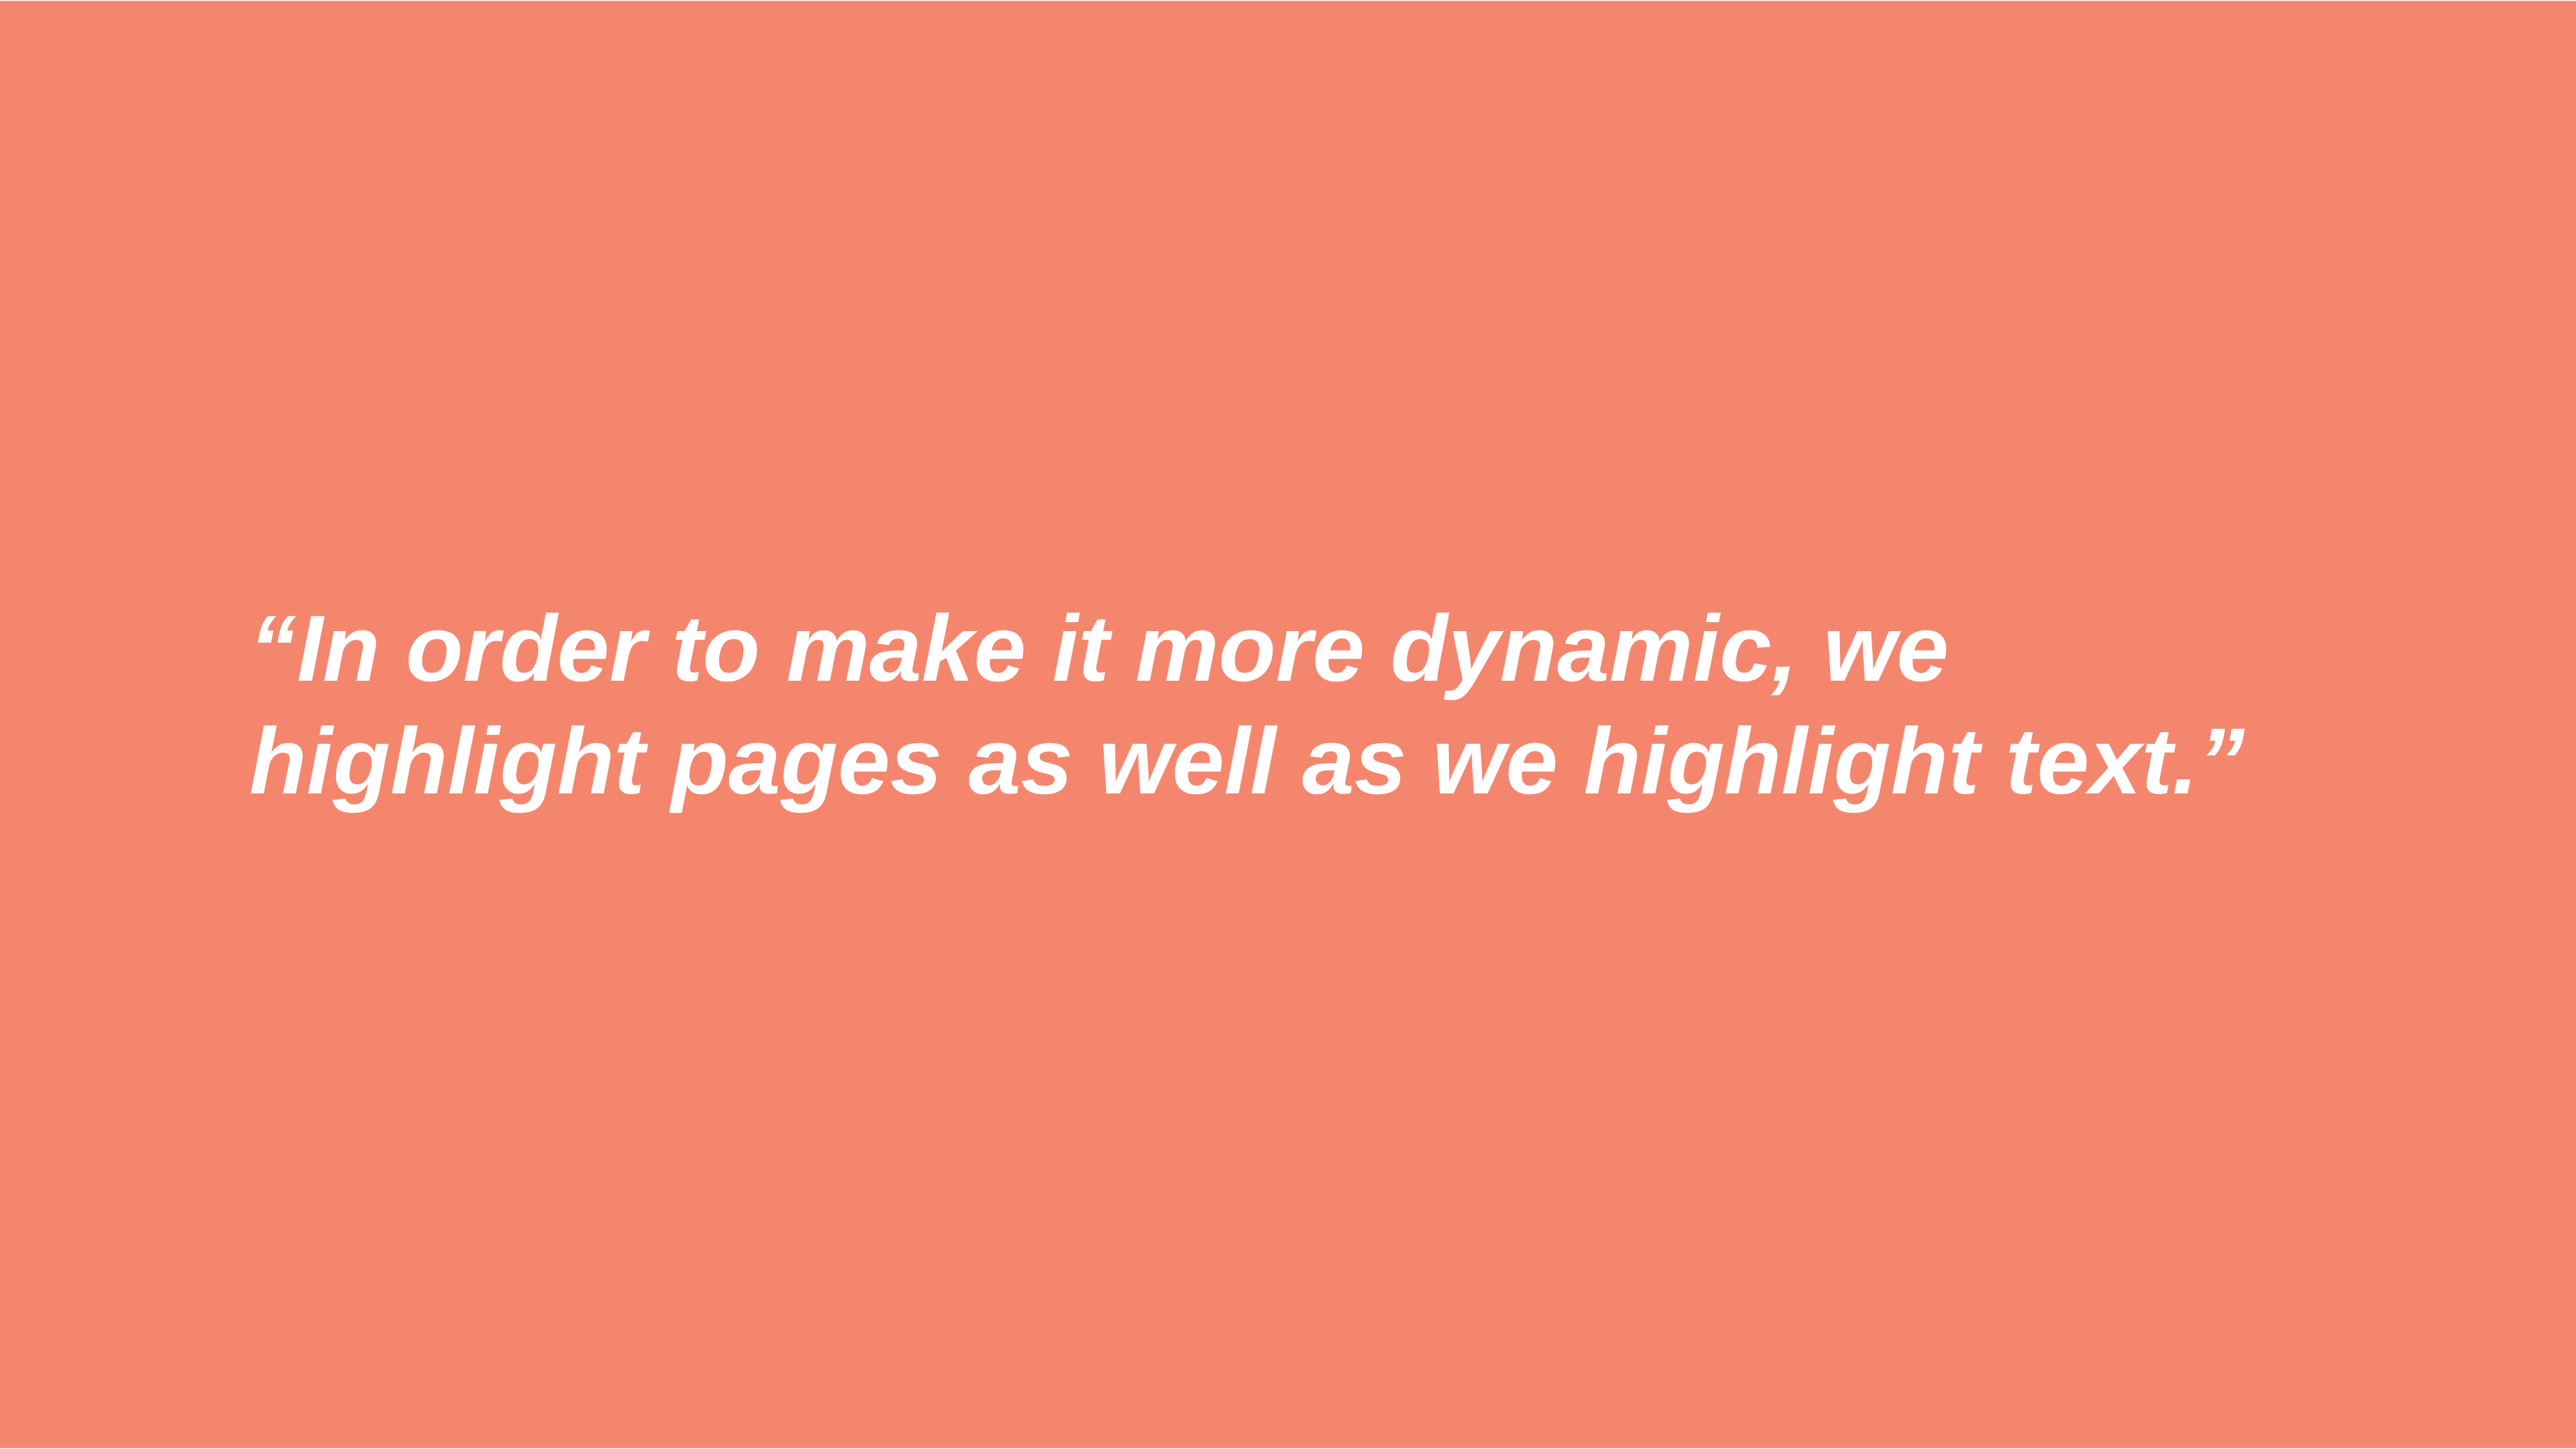

“In order to make it more dynamic, we highlight pages as well as we highlight text.”